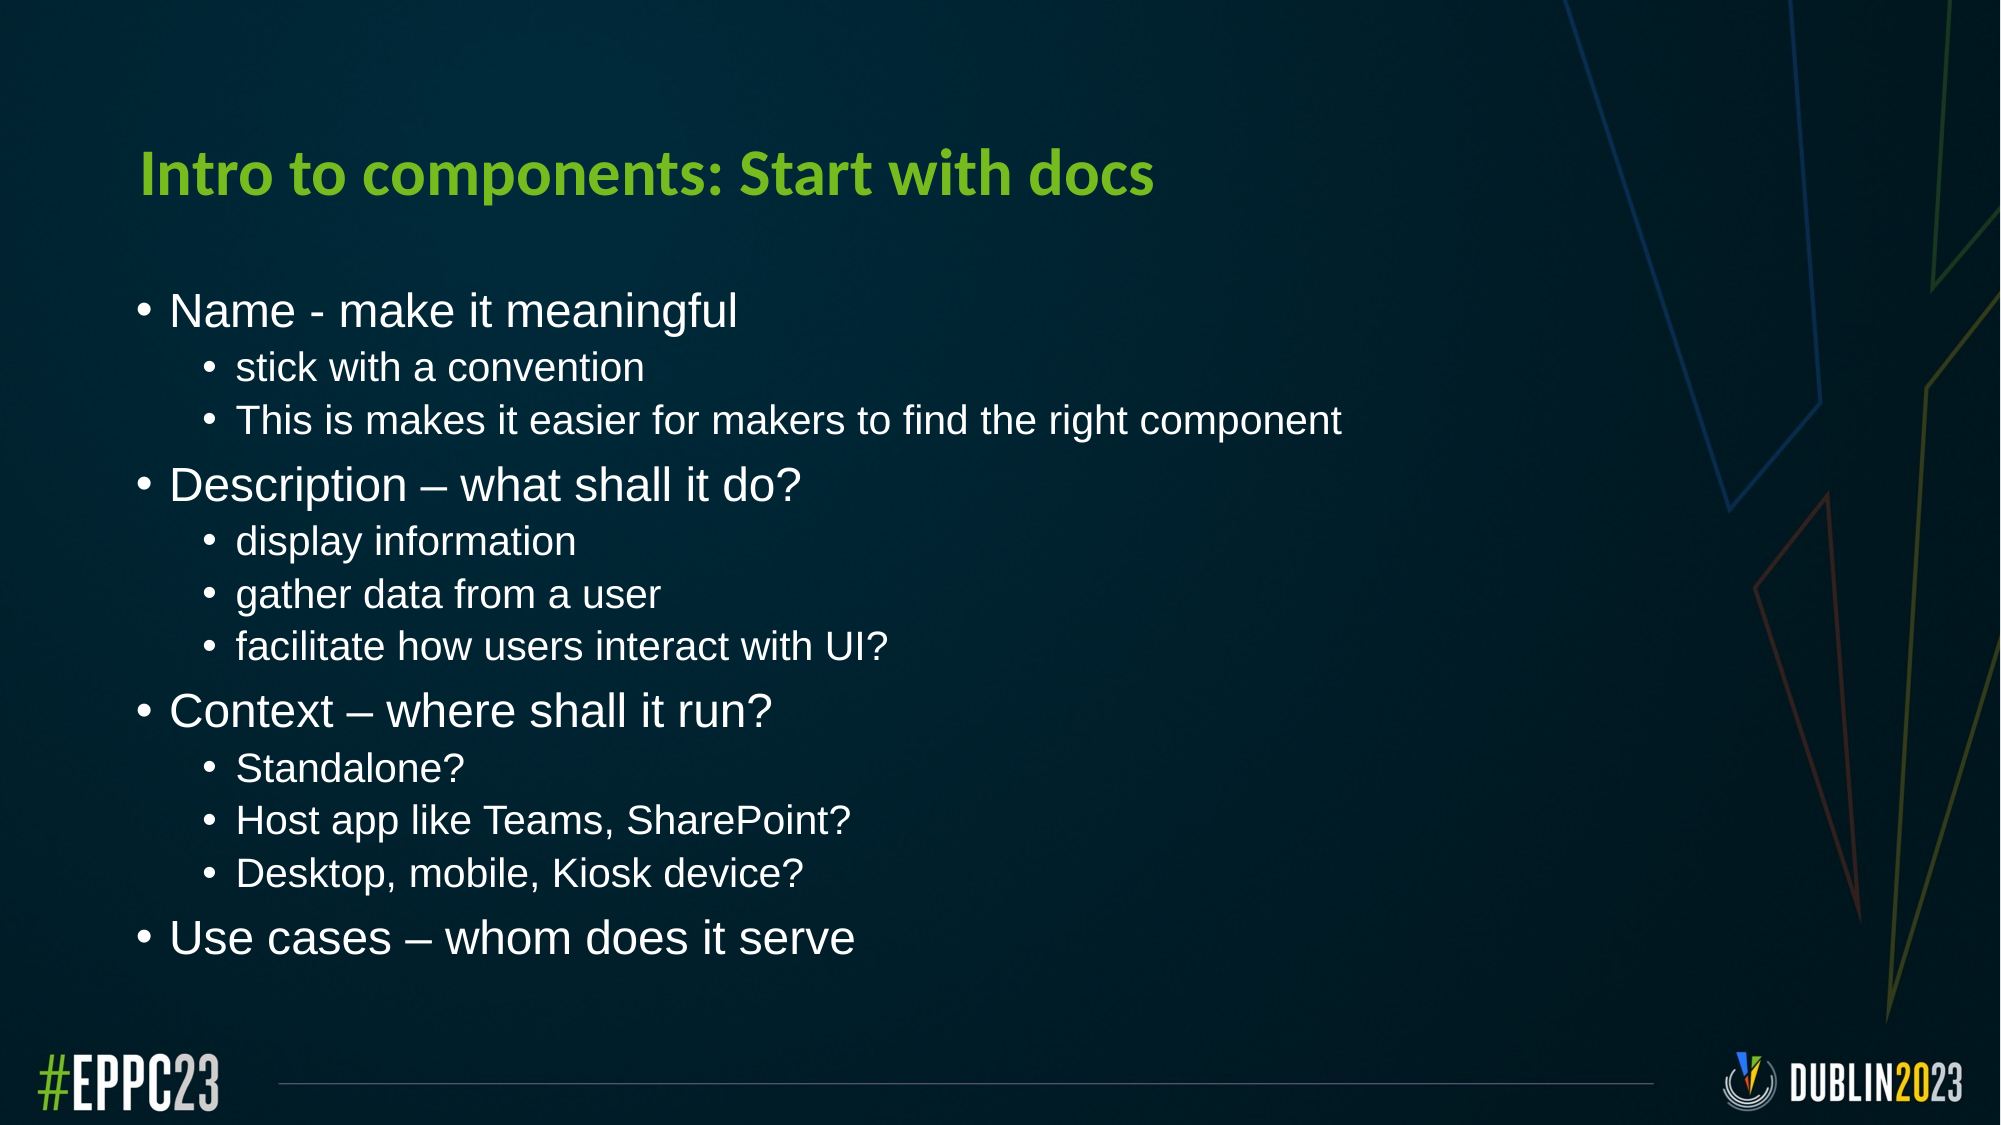

# Intro to components: Start with docs
Name - make it meaningful
stick with a convention
This is makes it easier for makers to find the right component
Description – what shall it do?
display information
gather data from a user
facilitate how users interact with UI?
Context – where shall it run?
Standalone?
Host app like Teams, SharePoint?
Desktop, mobile, Kiosk device?
Use cases – whom does it serve